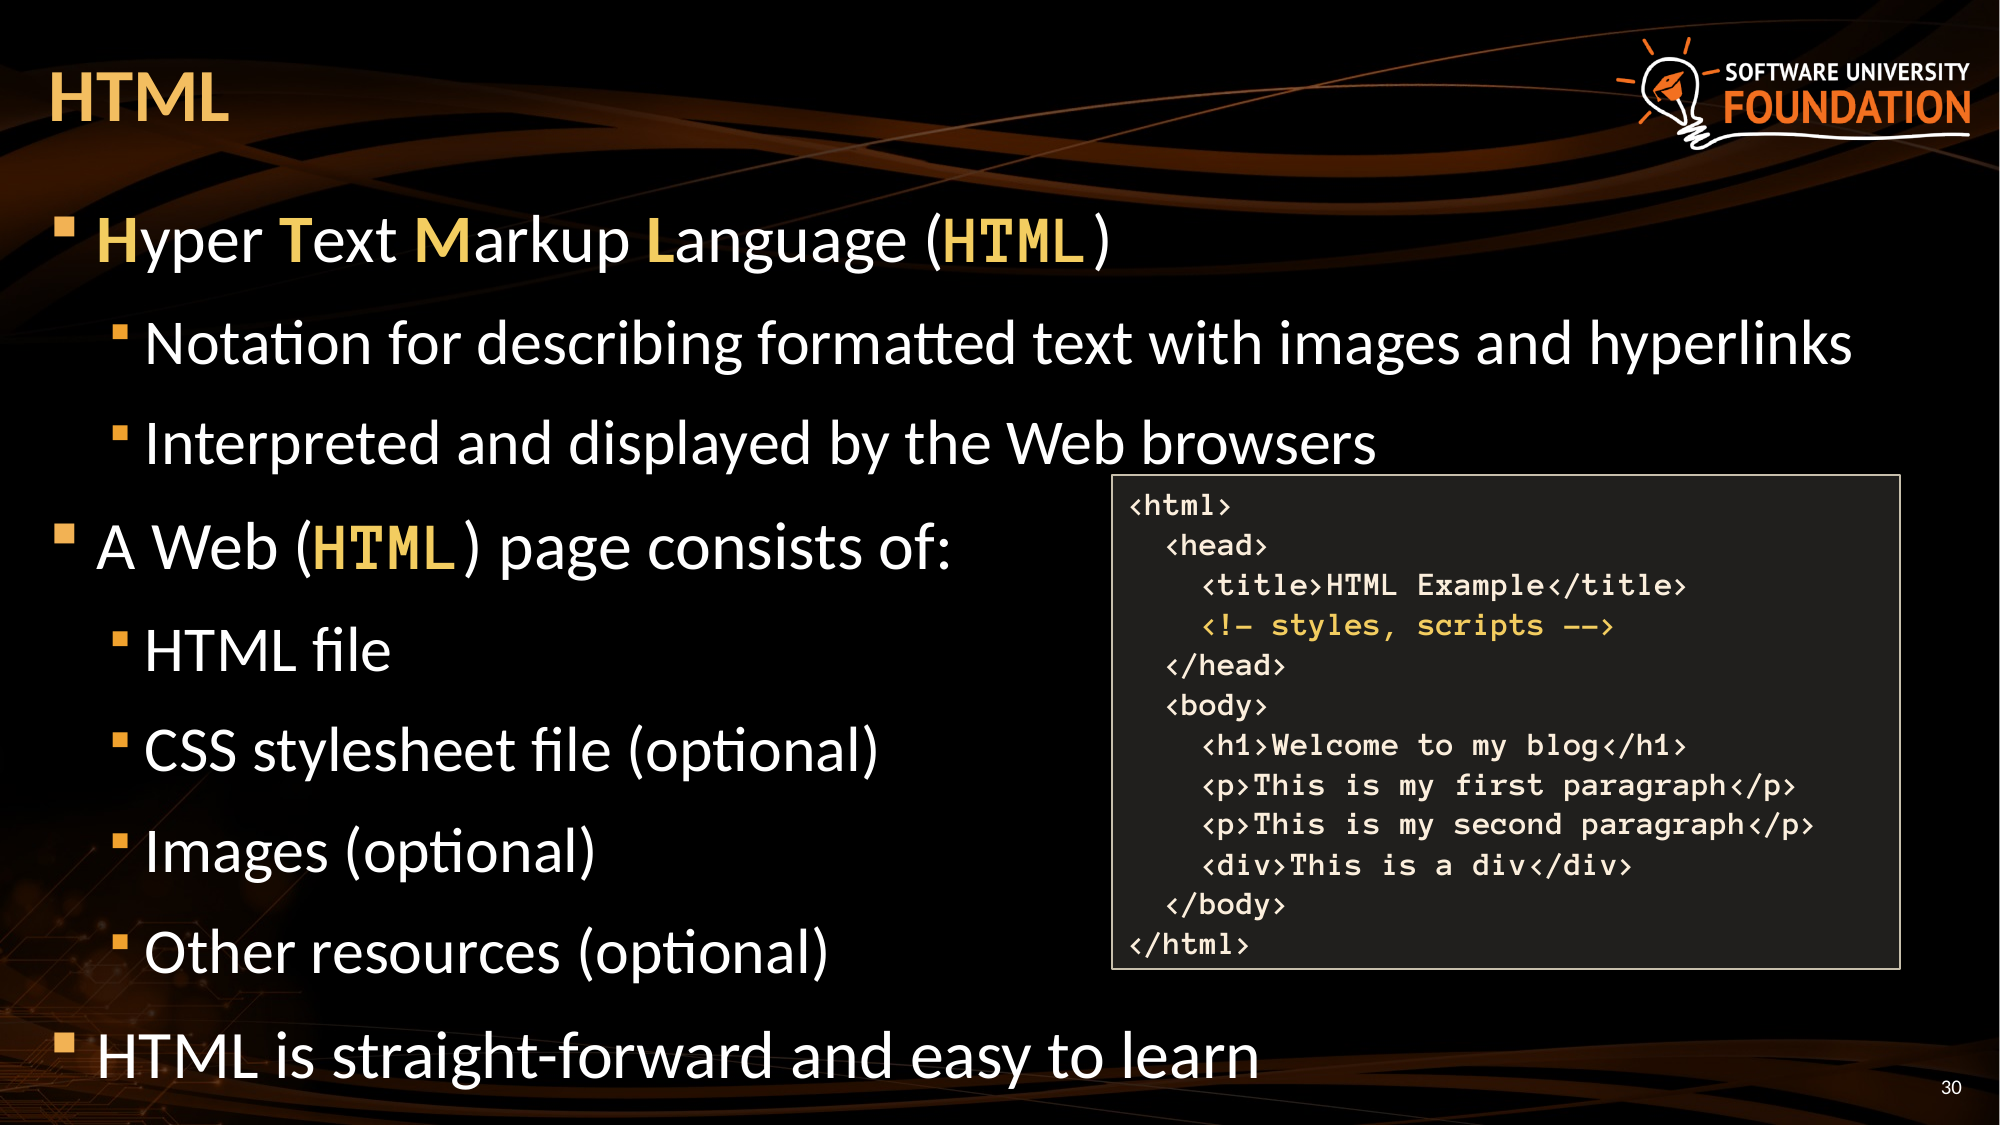

# HTML
Hyper Text Markup Language (HTML)
Notation for describing formatted text with images and hyperlinks
Interpreted and displayed by the Web browsers
A Web (HTML) page consists of:
HTML file
CSS stylesheet file (optional)
Images (optional)
Other resources (optional)
HTML is straight-forward and easy to learn
<html>
  <head>
    <title>HTML Example</title>
    <!– styles, scripts -->
  </head>
  <body>
    <h1>Welcome to my blog</h1>
    <p>This is my first paragraph</p>
    <p>This is my second paragraph</p>
    <div>This is a div</div>
  </body>
</html>
30